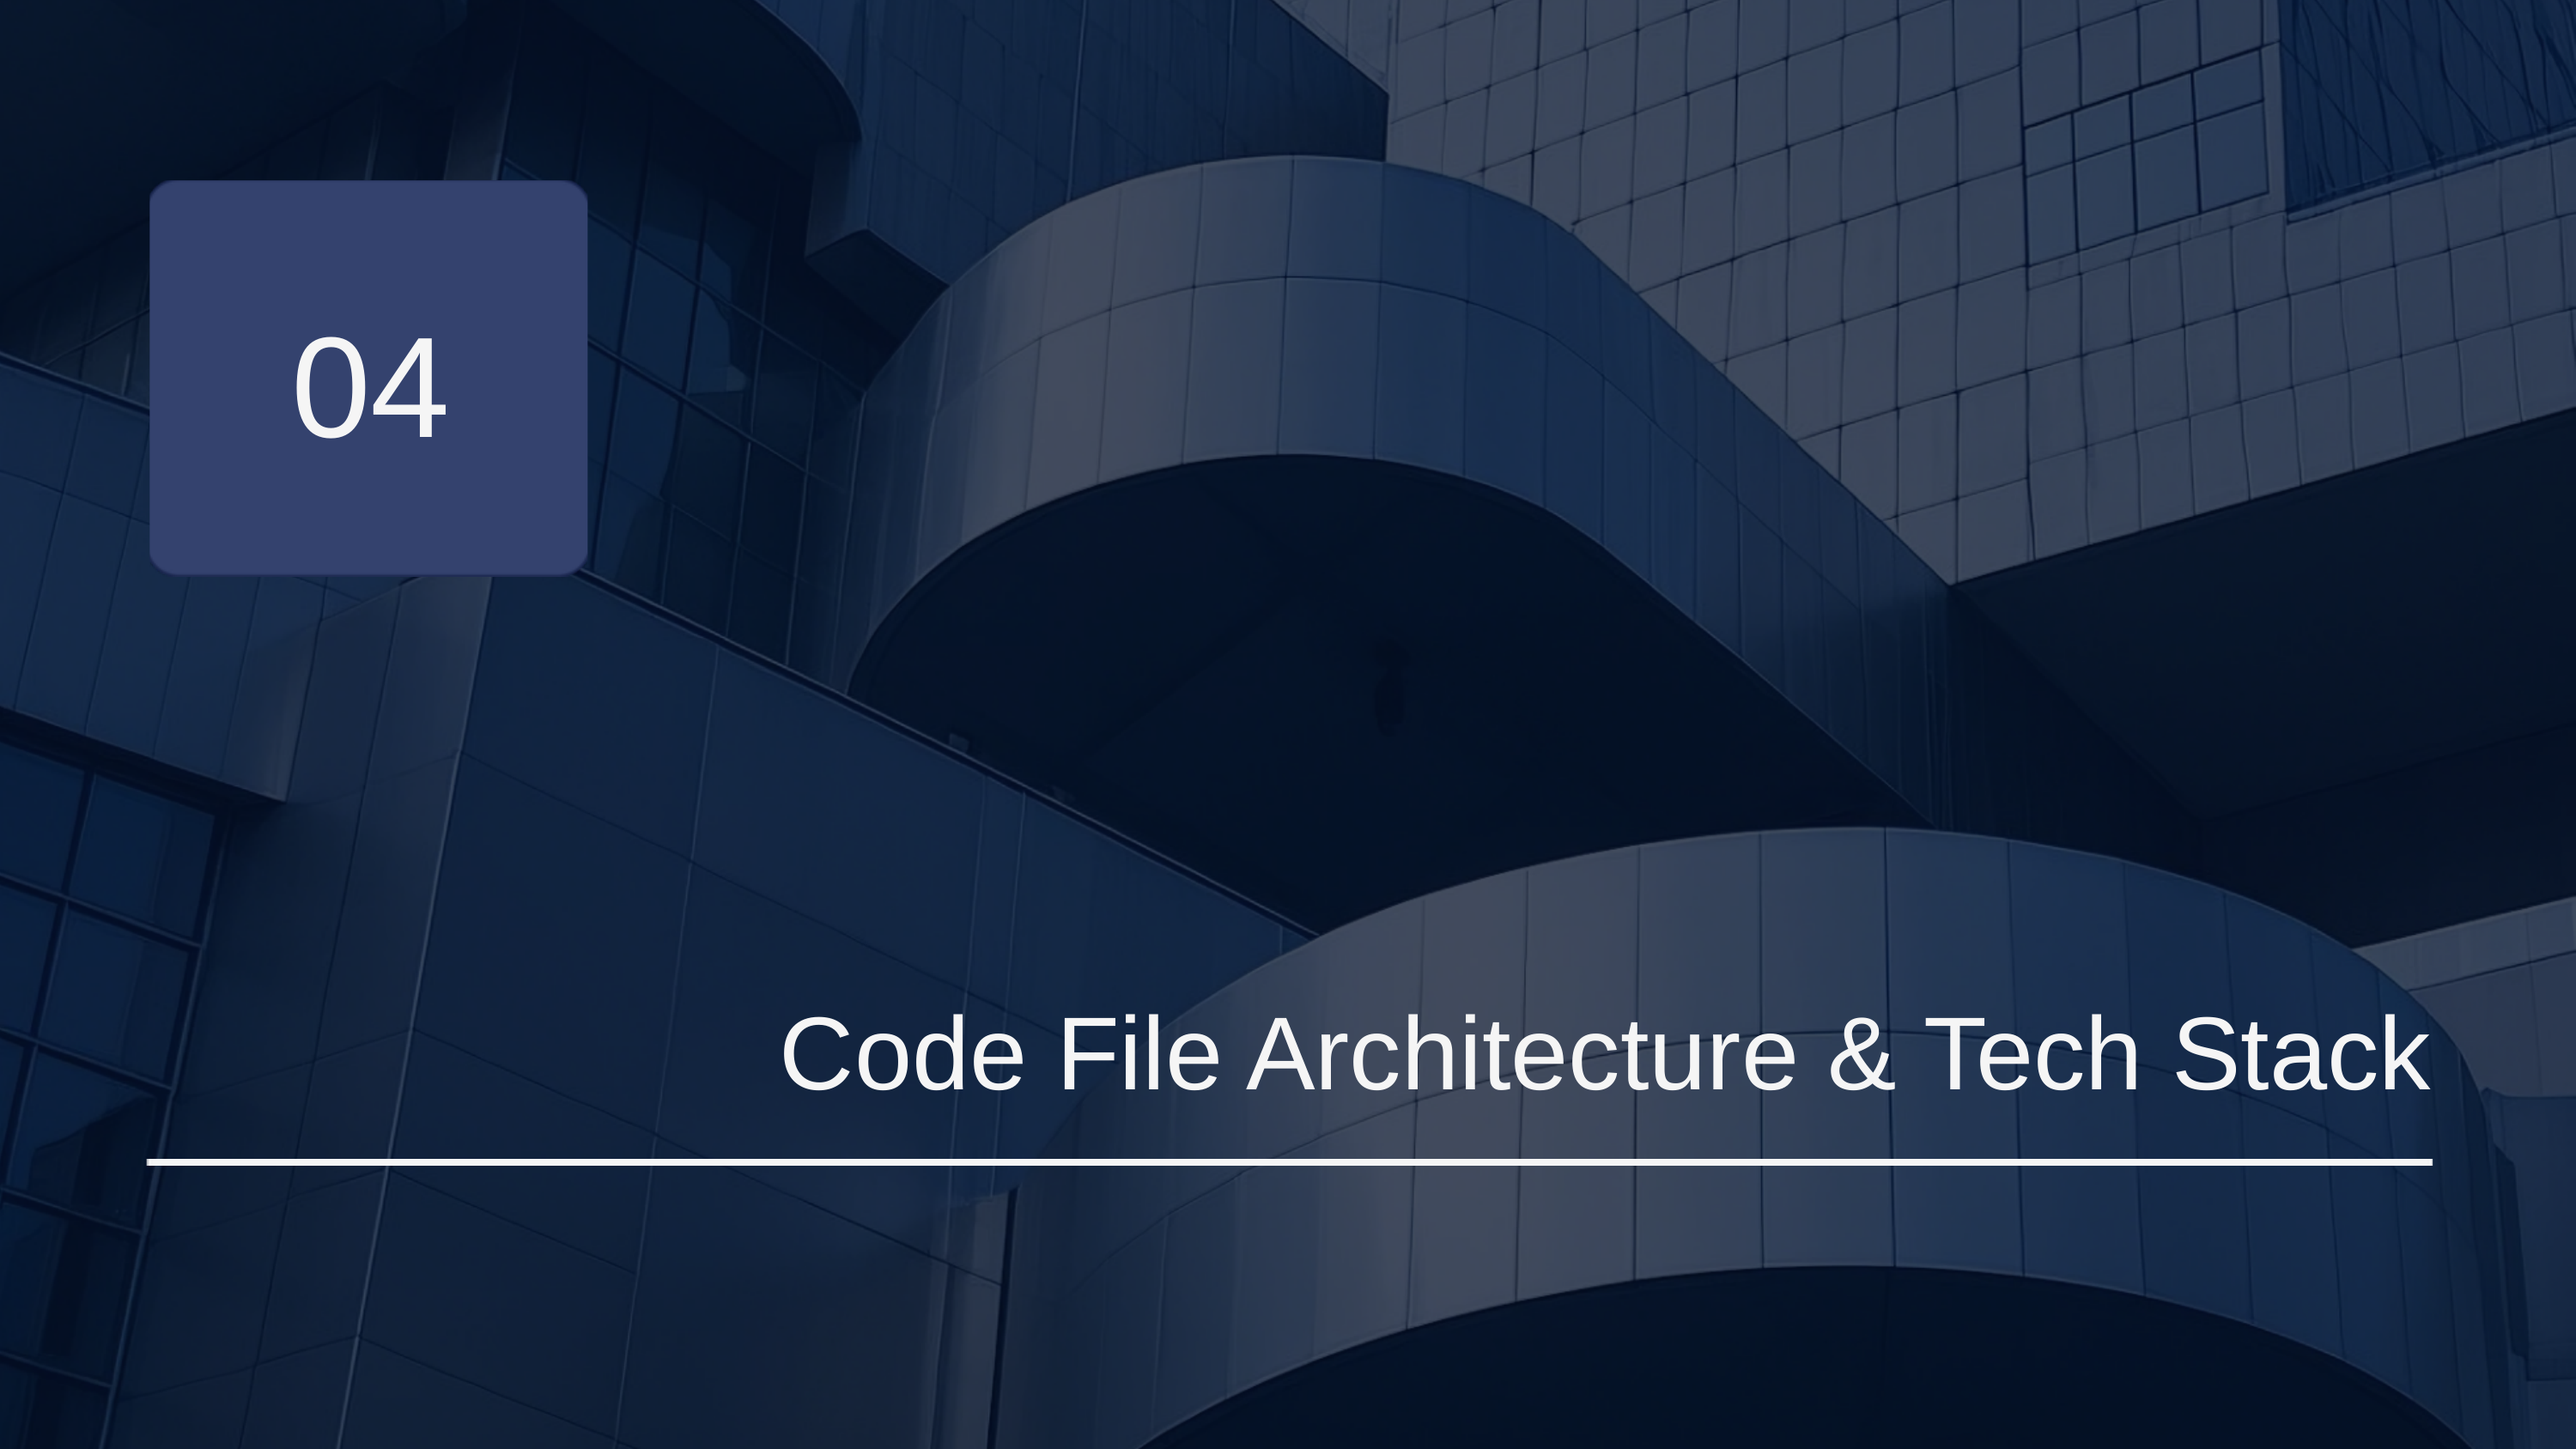

04

Code File Architecture & Tech Stack